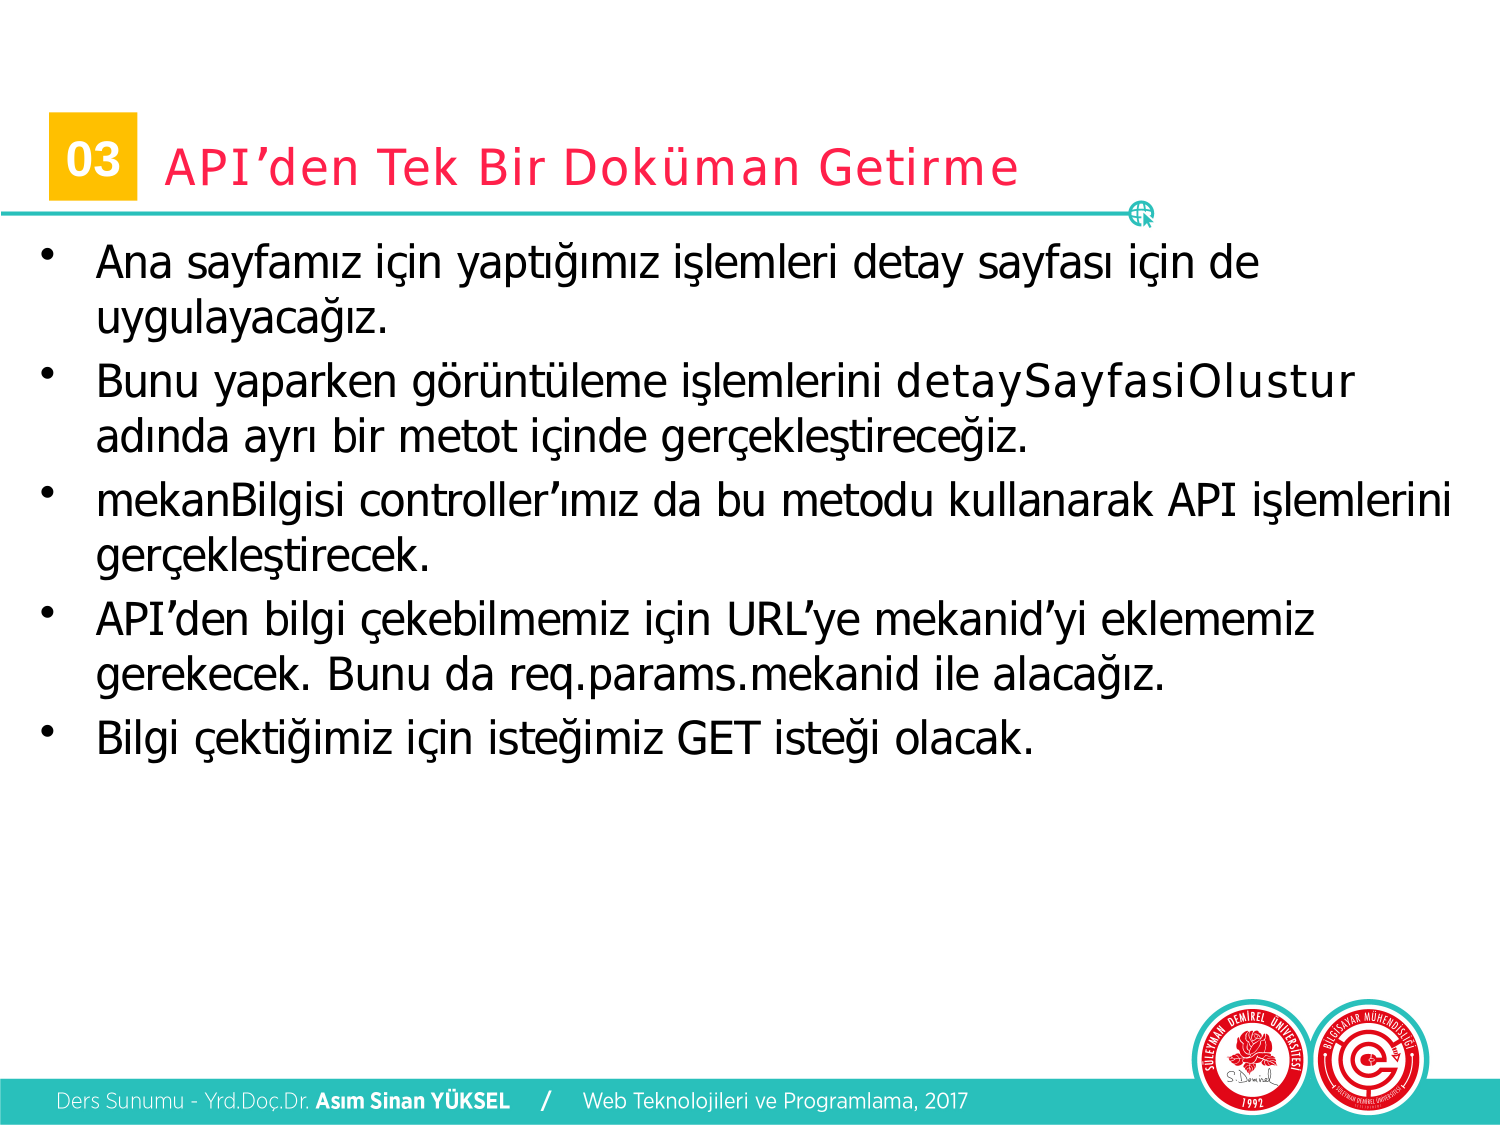

03
# API’den Tek Bir Doküman Getirme
Ana sayfamız için yaptığımız işlemleri detay sayfası için de uygulayacağız.
Bunu yaparken görüntüleme işlemlerini detaySayfasiOlustur adında ayrı bir metot içinde gerçekleştireceğiz.
mekanBilgisi controller’ımız da bu metodu kullanarak API işlemlerini gerçekleştirecek.
API’den bilgi çekebilmemiz için URL’ye mekanid’yi eklememiz gerekecek. Bunu da req.params.mekanid ile alacağız.
Bilgi çektiğimiz için isteğimiz GET isteği olacak.